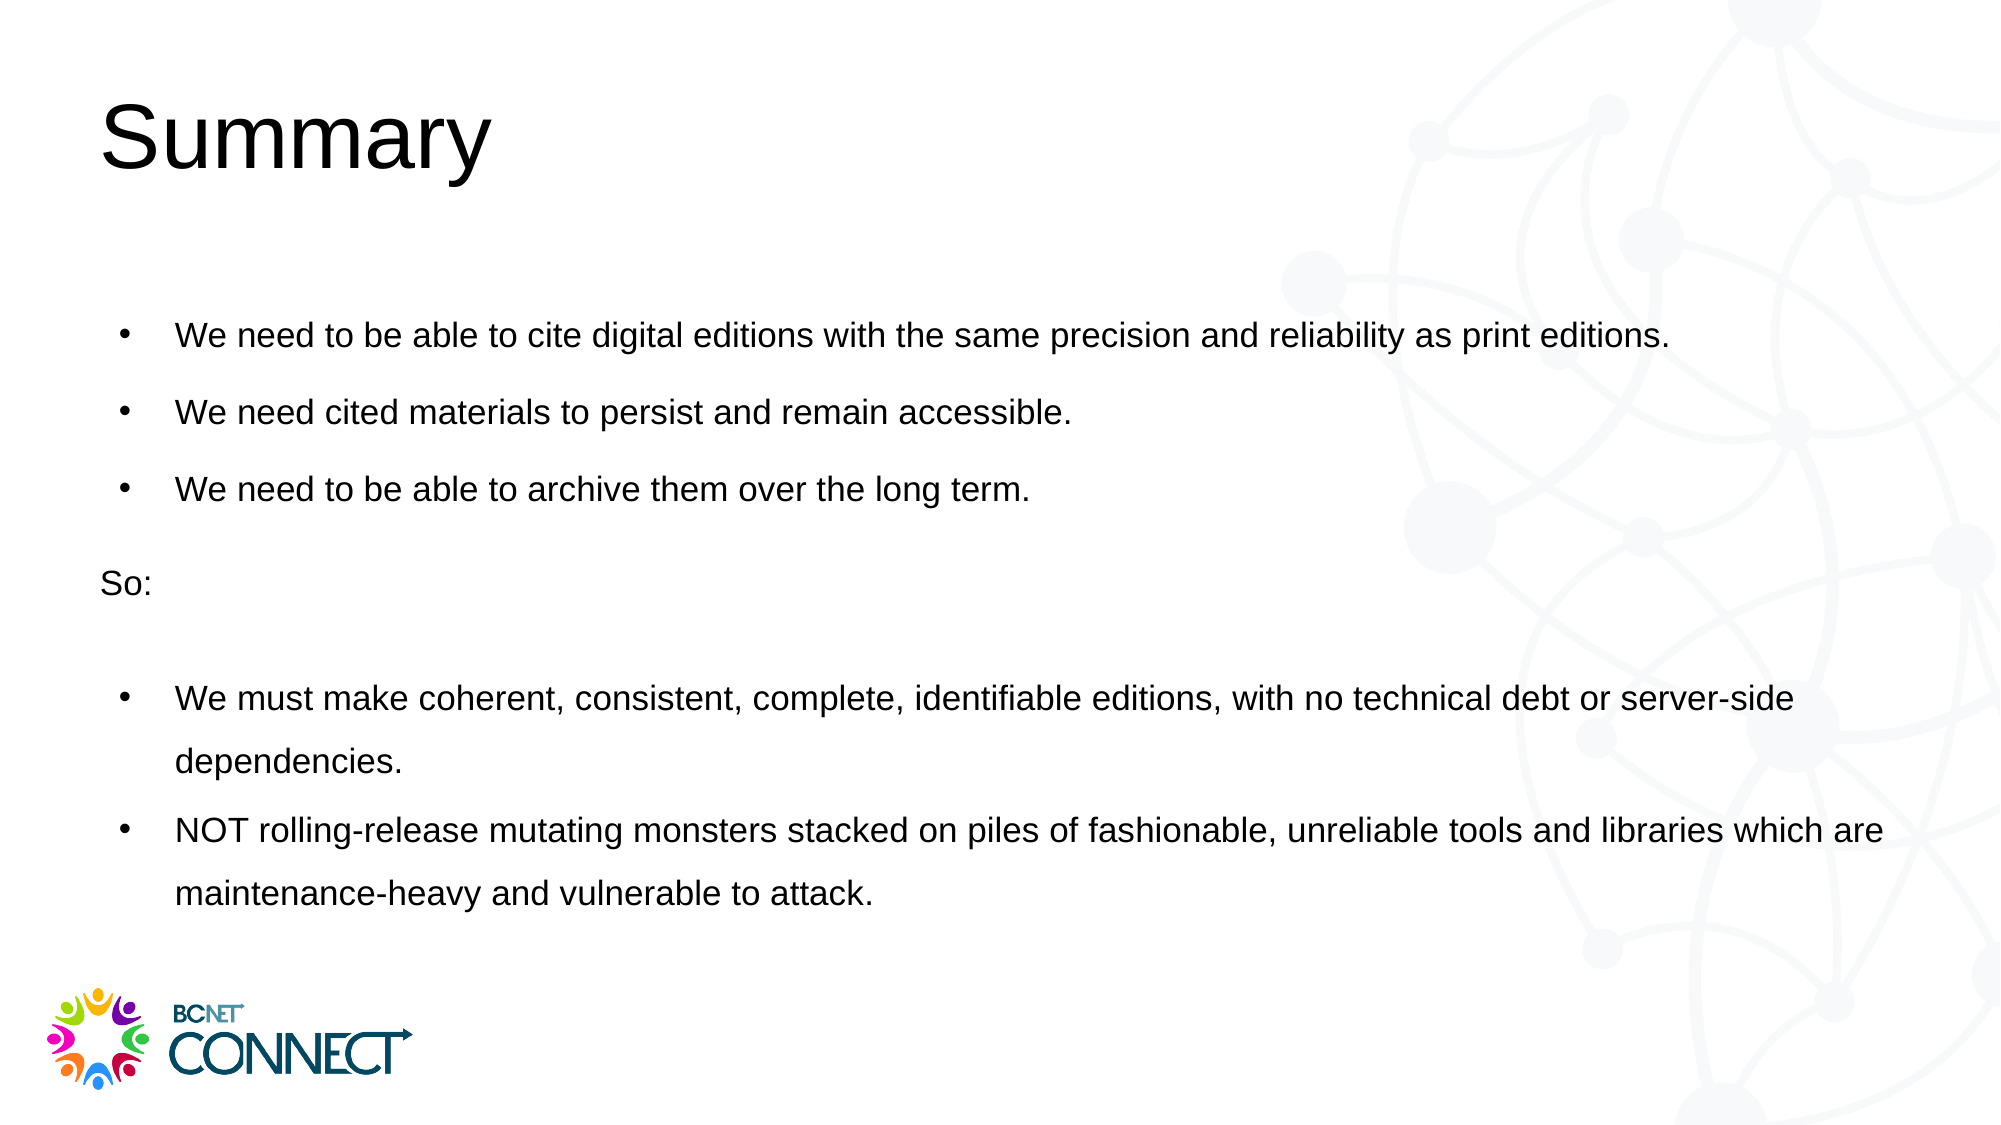

Summary
# We need to be able to cite digital editions with the same precision and reliability as print editions.
We need cited materials to persist and remain accessible.
We need to be able to archive them over the long term.

So:

We must make coherent, consistent, complete, identifiable editions, with no technical debt or server-side dependencies.
NOT rolling-release mutating monsters stacked on piles of fashionable, unreliable tools and libraries which are maintenance-heavy and vulnerable to attack.